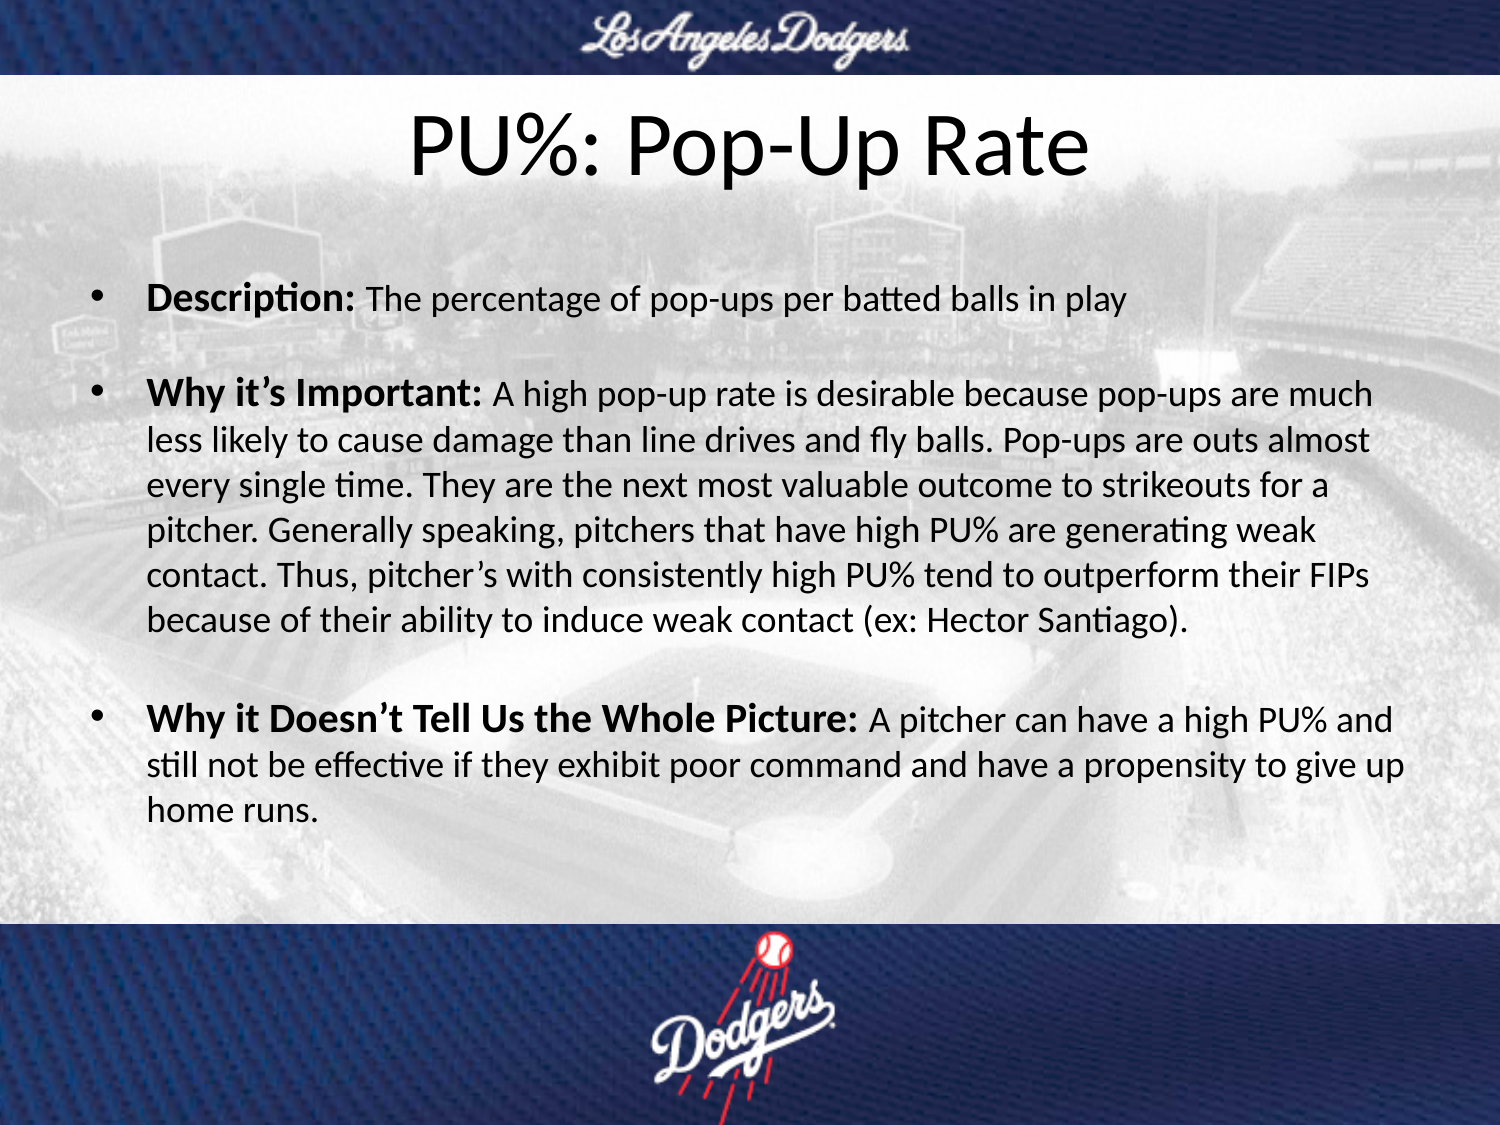

# PU%: Pop-Up Rate
Description: The percentage of pop-ups per batted balls in play

Why it’s Important: A high pop-up rate is desirable because pop-ups are much less likely to cause damage than line drives and fly balls. Pop-ups are outs almost every single time. They are the next most valuable outcome to strikeouts for a pitcher. Generally speaking, pitchers that have high PU% are generating weak contact. Thus, pitcher’s with consistently high PU% tend to outperform their FIPs because of their ability to induce weak contact (ex: Hector Santiago).

Why it Doesn’t Tell Us the Whole Picture: A pitcher can have a high PU% and still not be effective if they exhibit poor command and have a propensity to give up home runs.